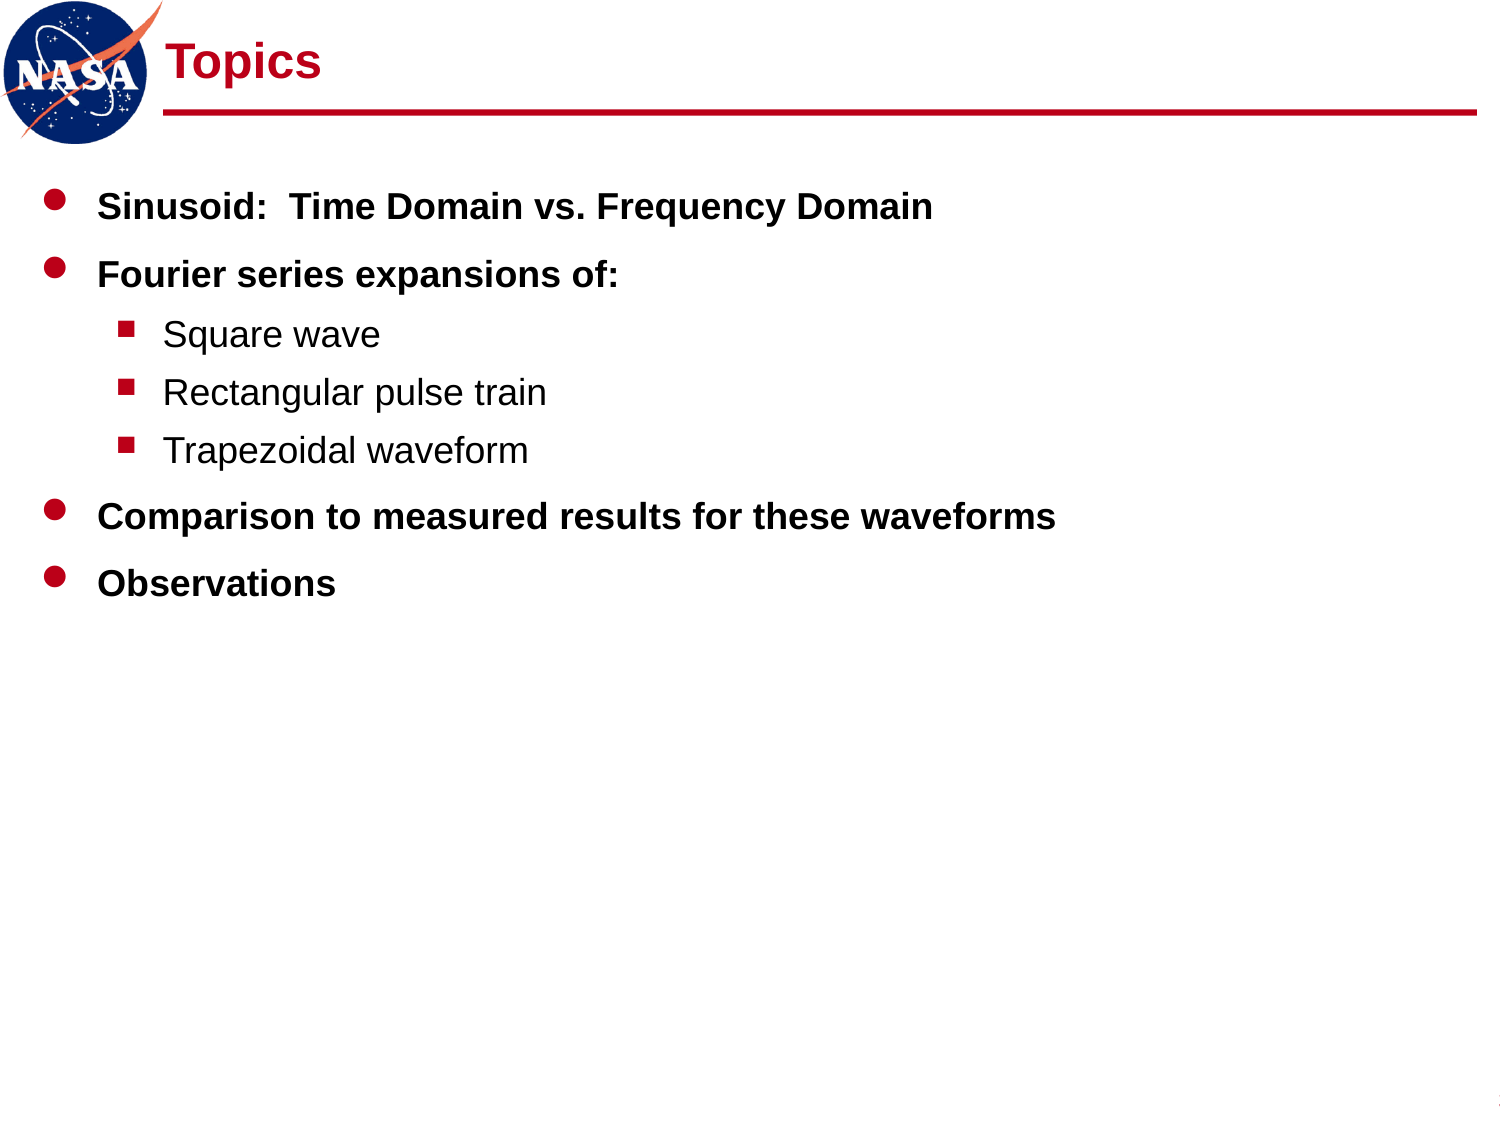

# Topics
Sinusoid:  Time Domain vs. Frequency Domain
Fourier series expansions of:
Square wave
Rectangular pulse train
Trapezoidal waveform
Comparison to measured results for these waveforms
Observations